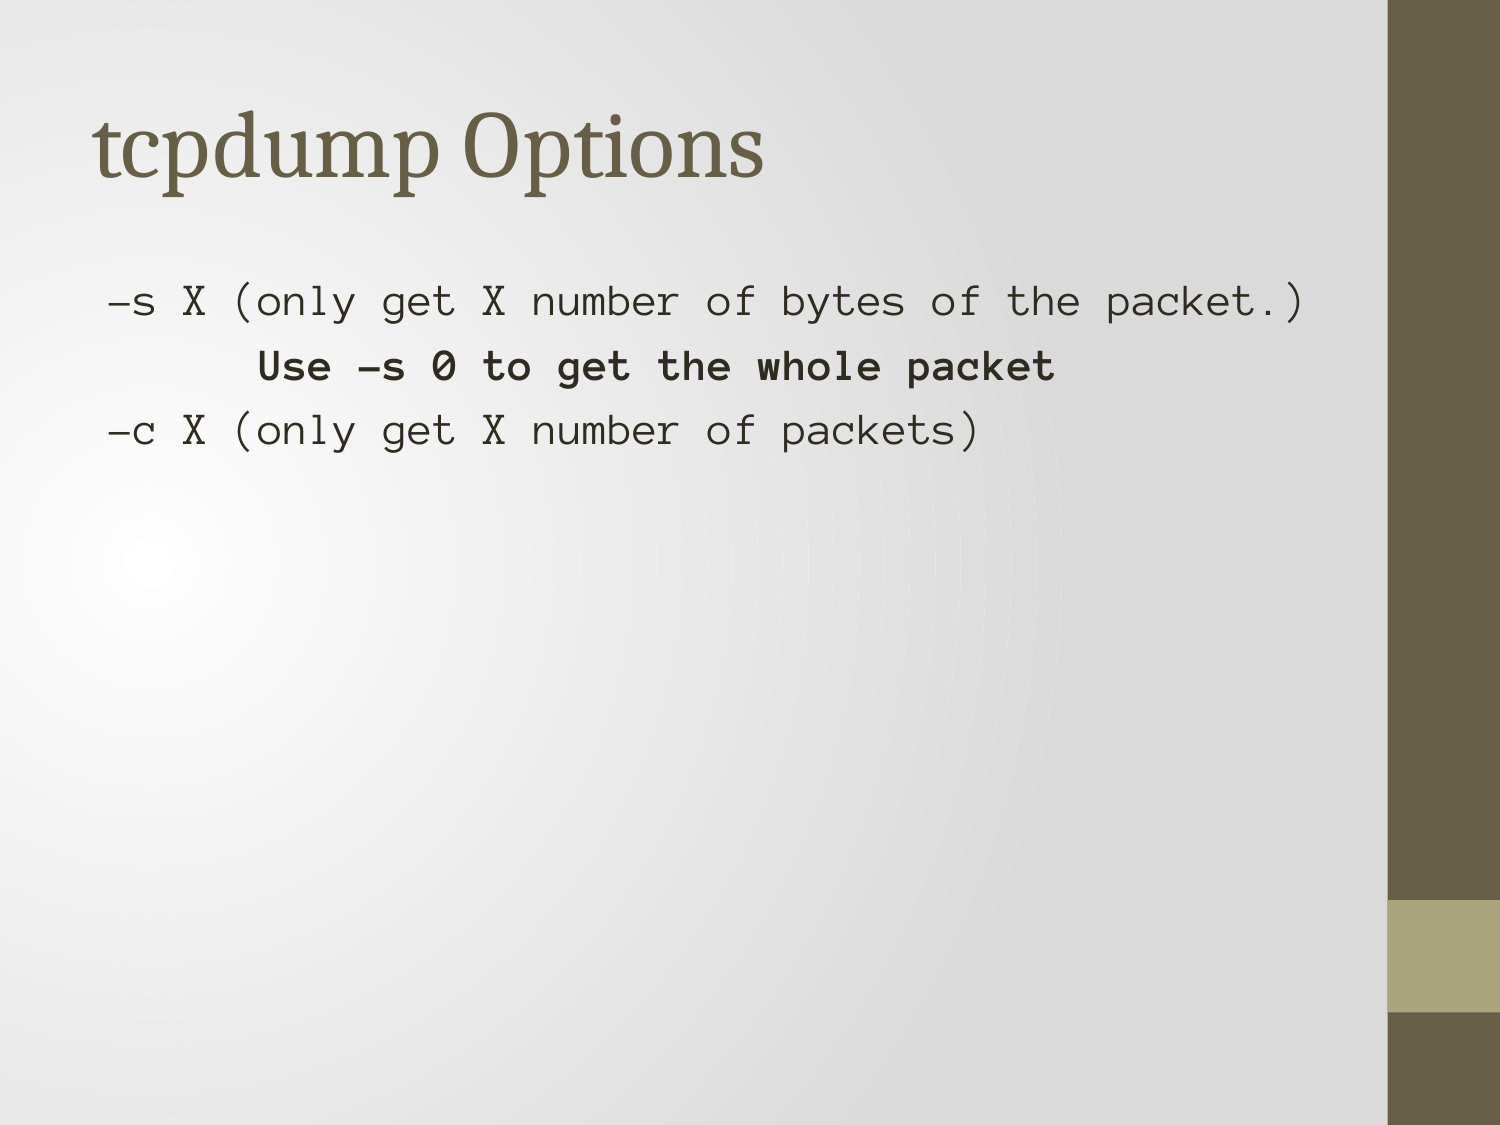

# tcpdump Options
-s X (only get X number of bytes of the packet.)
	Use –s 0 to get the whole packet
-c X (only get X number of packets)